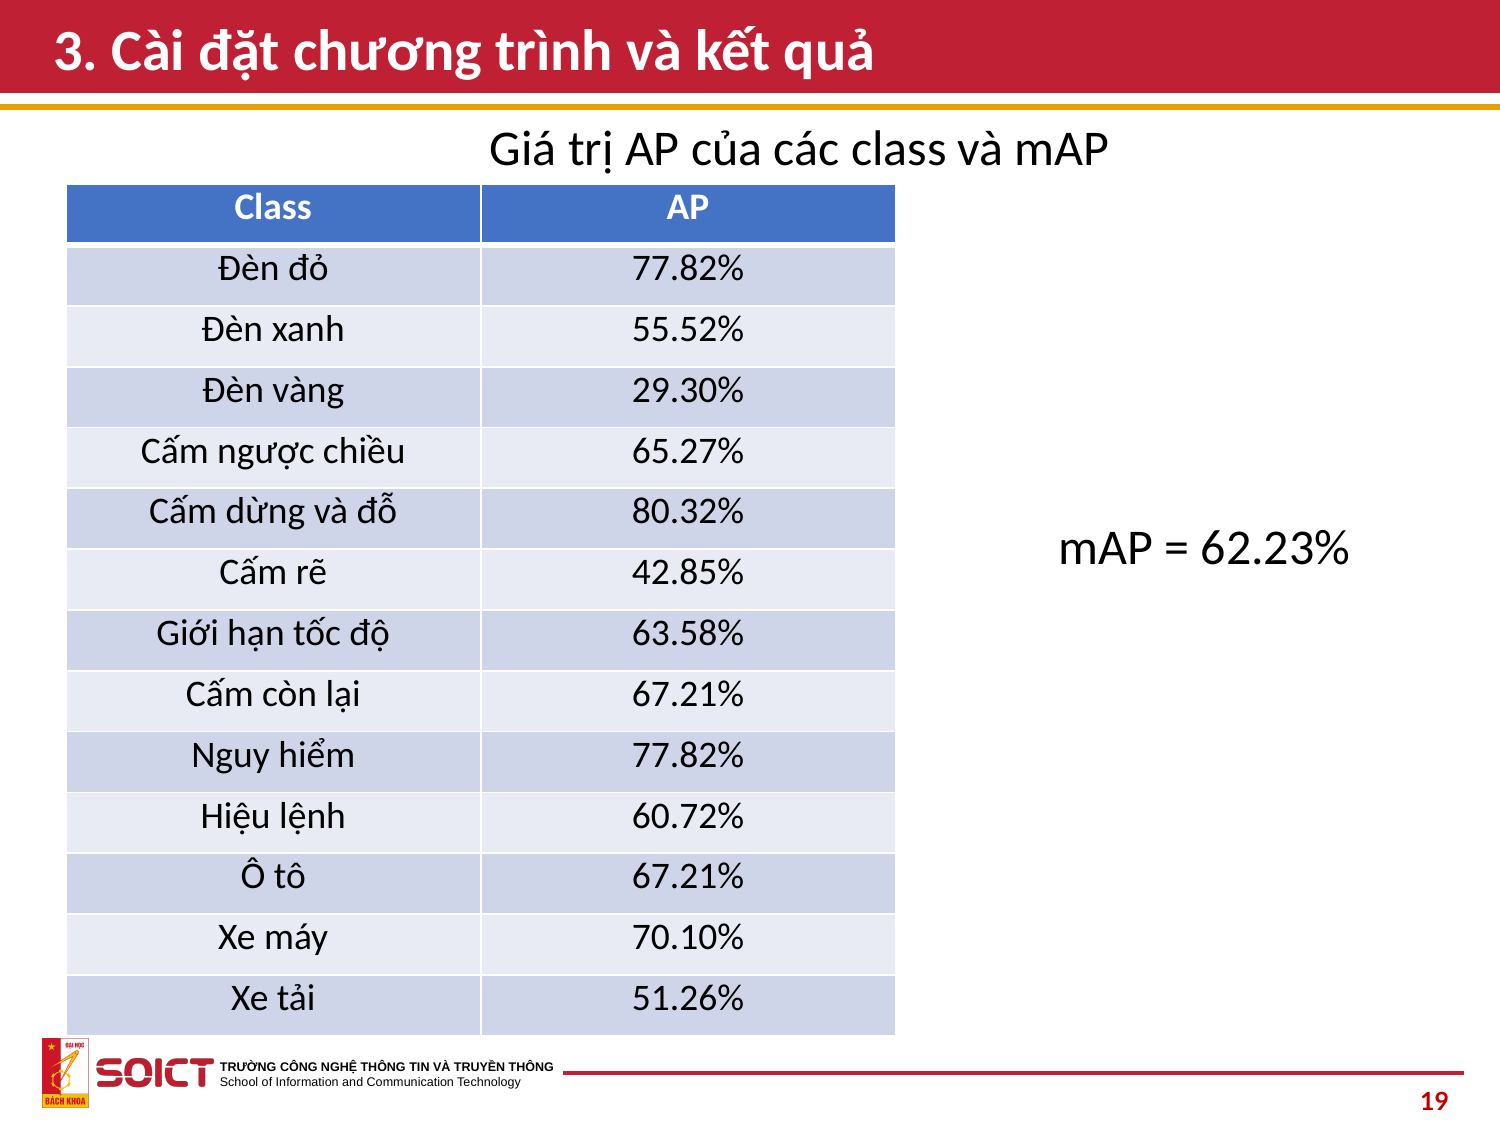

# 3. Cài đặt chương trình và kết quả
Giá trị AP của các class và mAP
| Class | AP |
| --- | --- |
| Đèn đỏ | 77.82% |
| Đèn xanh | 55.52% |
| Đèn vàng | 29.30% |
| Cấm ngược chiều | 65.27% |
| Cấm dừng và đỗ | 80.32% |
| Cấm rẽ | 42.85% |
| Giới hạn tốc độ | 63.58% |
| Cấm còn lại | 67.21% |
| Nguy hiểm | 77.82% |
| Hiệu lệnh | 60.72% |
| Ô tô | 67.21% |
| Xe máy | 70.10% |
| Xe tải | 51.26% |
mAP = 62.23%
19